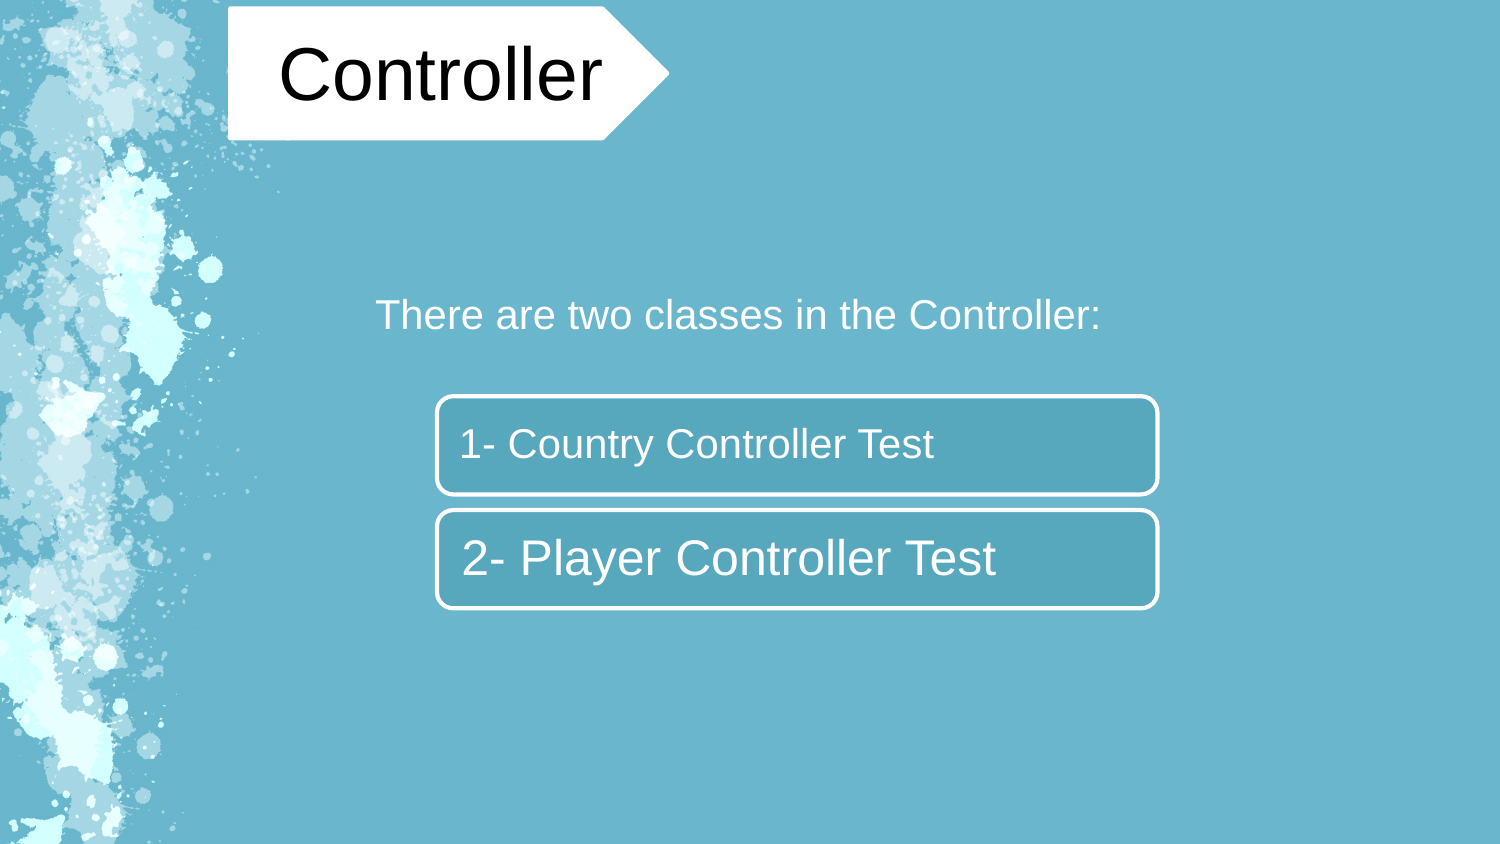

Controller
There are two classes in the Controller:

1- Country Controller Test
2- Player Controller Test